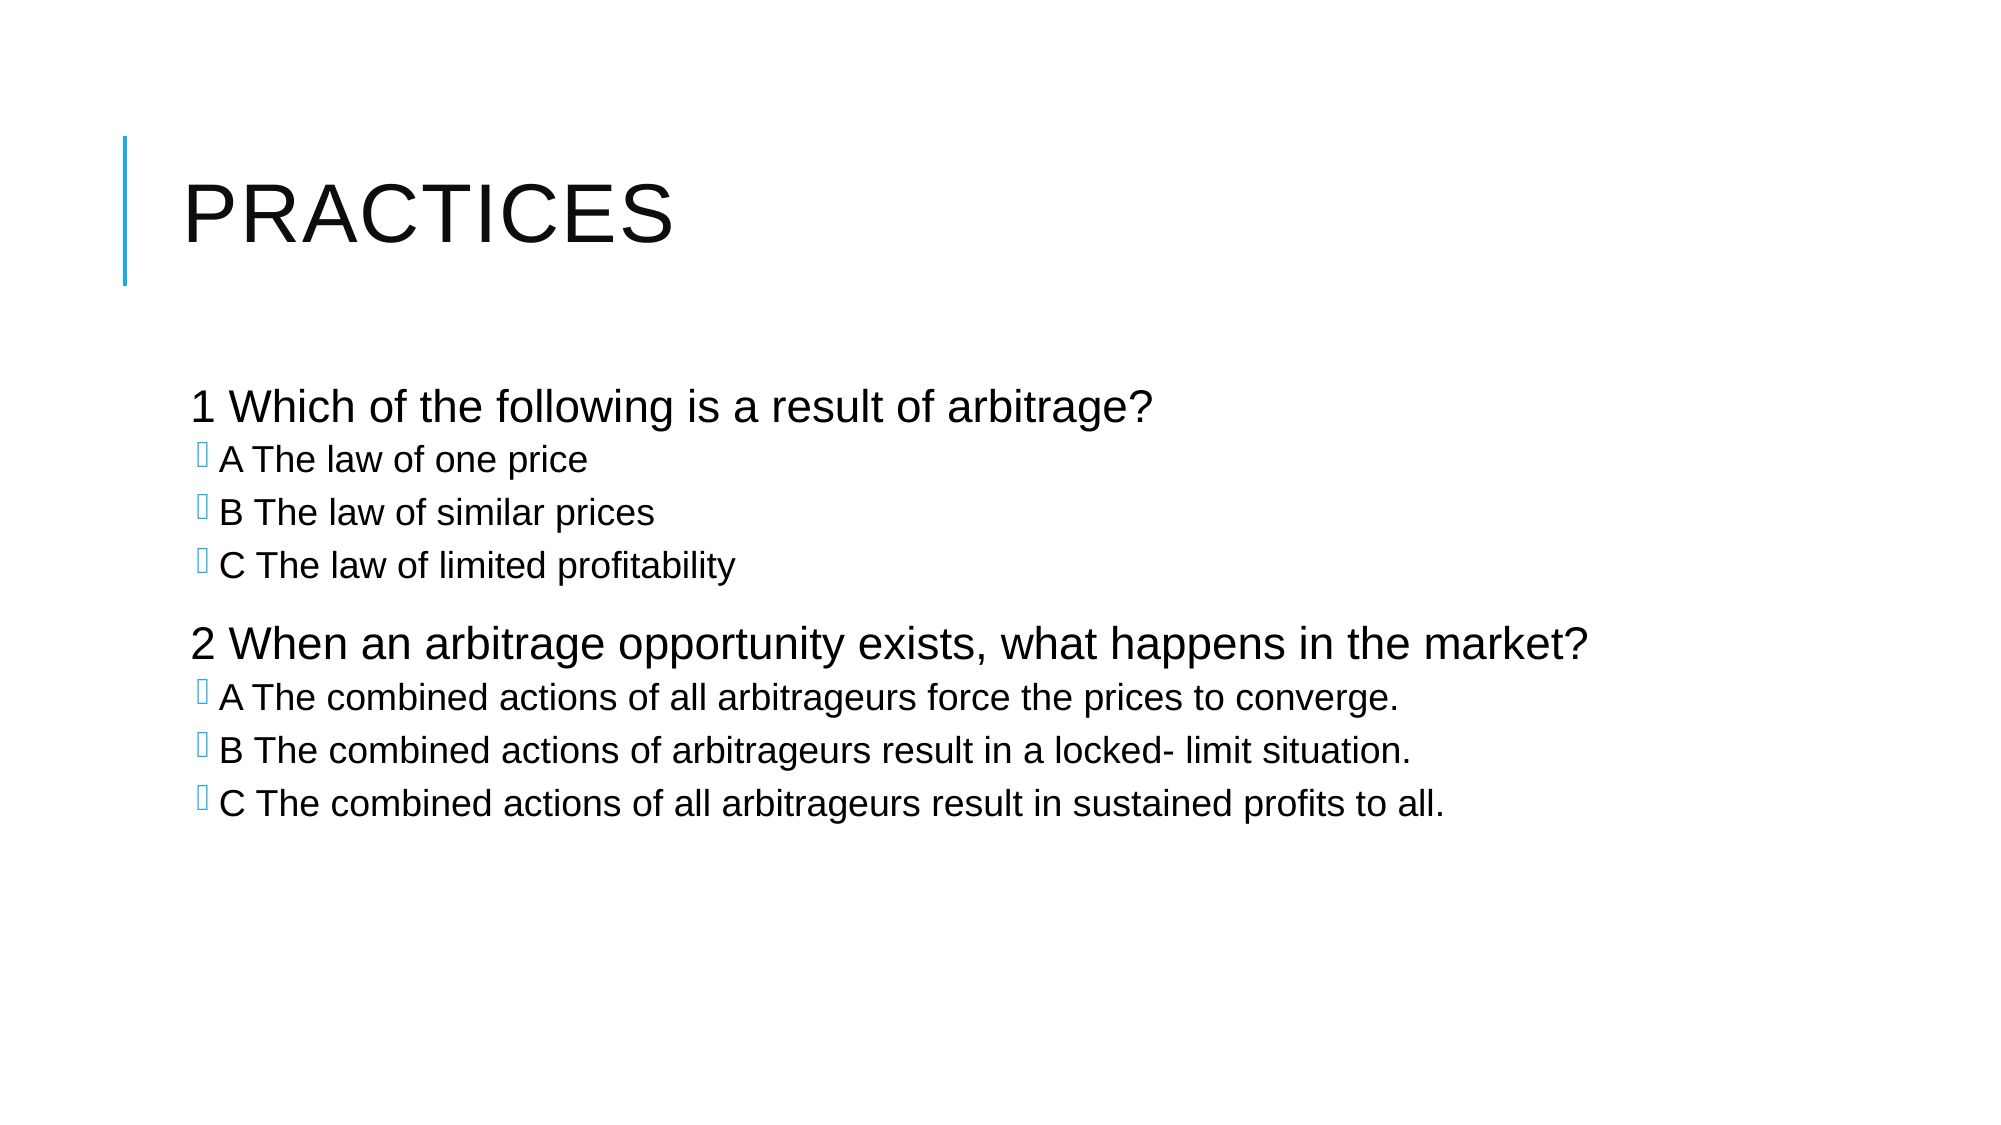

# Practices
1 Which of the following is a result of arbitrage?
A The law of one price
B The law of similar prices
C The law of limited profitability
2 When an arbitrage opportunity exists, what happens in the market?
A The combined actions of all arbitrageurs force the prices to converge.
B The combined actions of arbitrageurs result in a locked- limit situation.
C The combined actions of all arbitrageurs result in sustained profits to all.